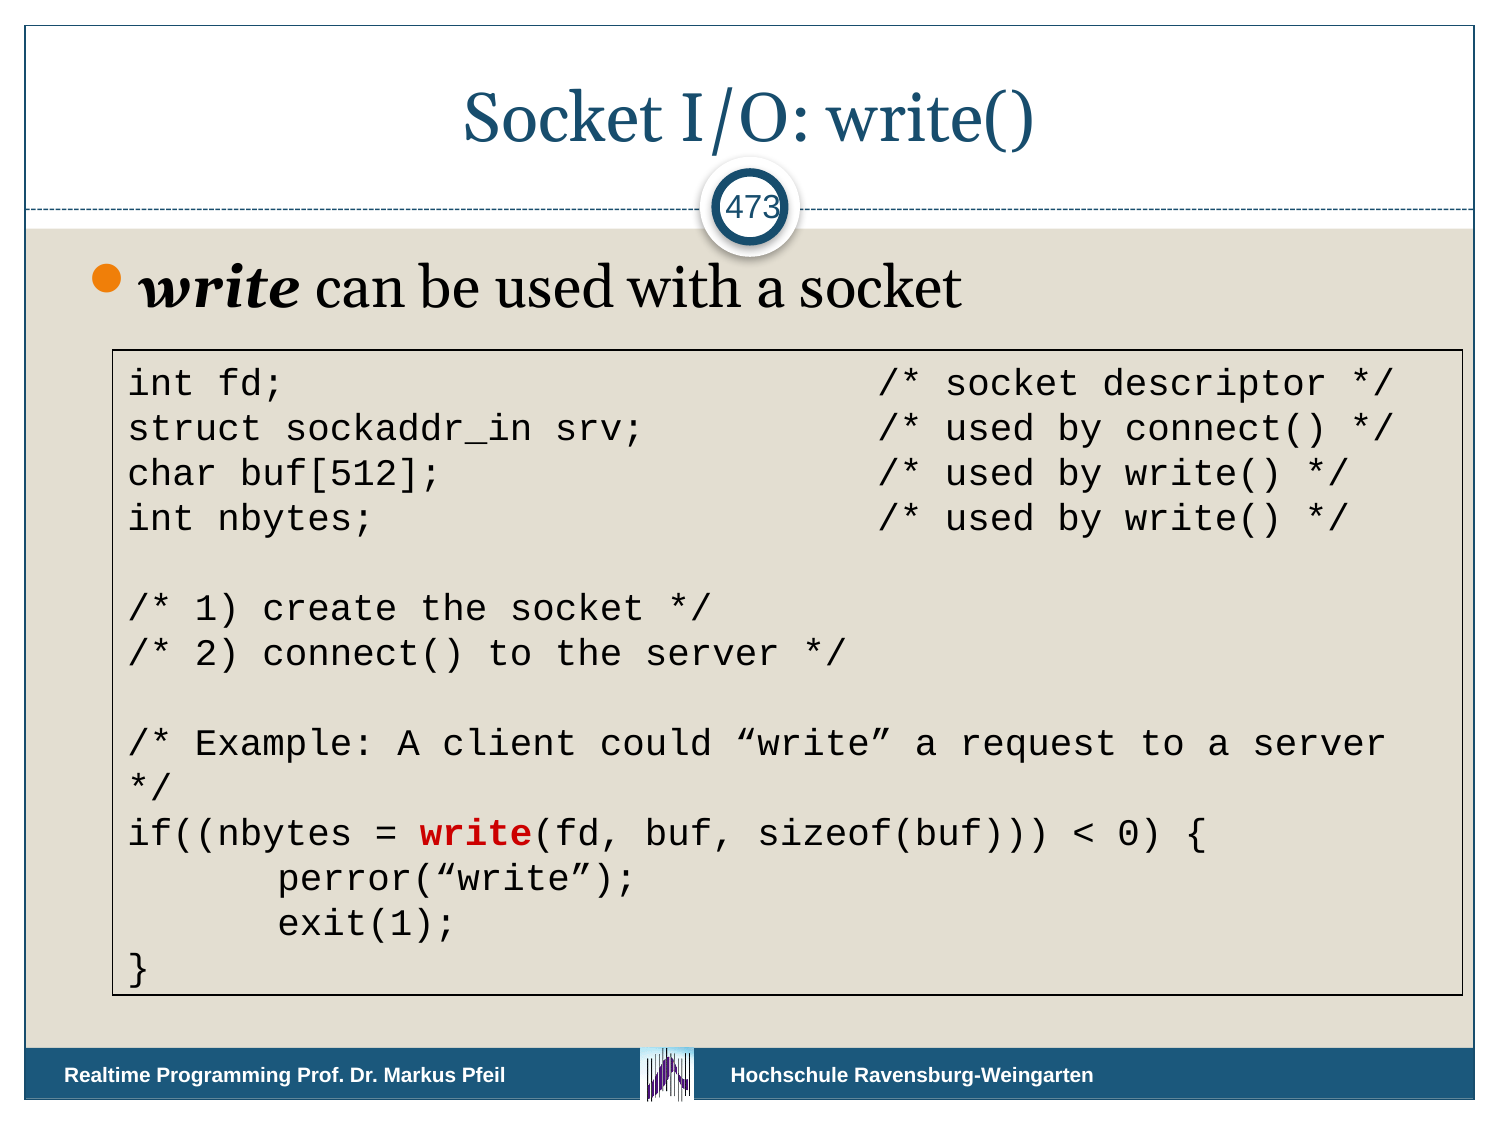

# Socket I/O: write()
473
write can be used with a socket
int fd;				/* socket descriptor */
struct sockaddr_in srv;		/* used by connect() */
char buf[512];			/* used by write() */
int nbytes;				/* used by write() */

/* 1) create the socket */
/* 2) connect() to the server */

/* Example: A client could “write” a request to a server */
if((nbytes = write(fd, buf, sizeof(buf))) < 0) {
	perror(“write”);
	exit(1);
}
Realtime Programming Prof. Dr. Markus Pfeil